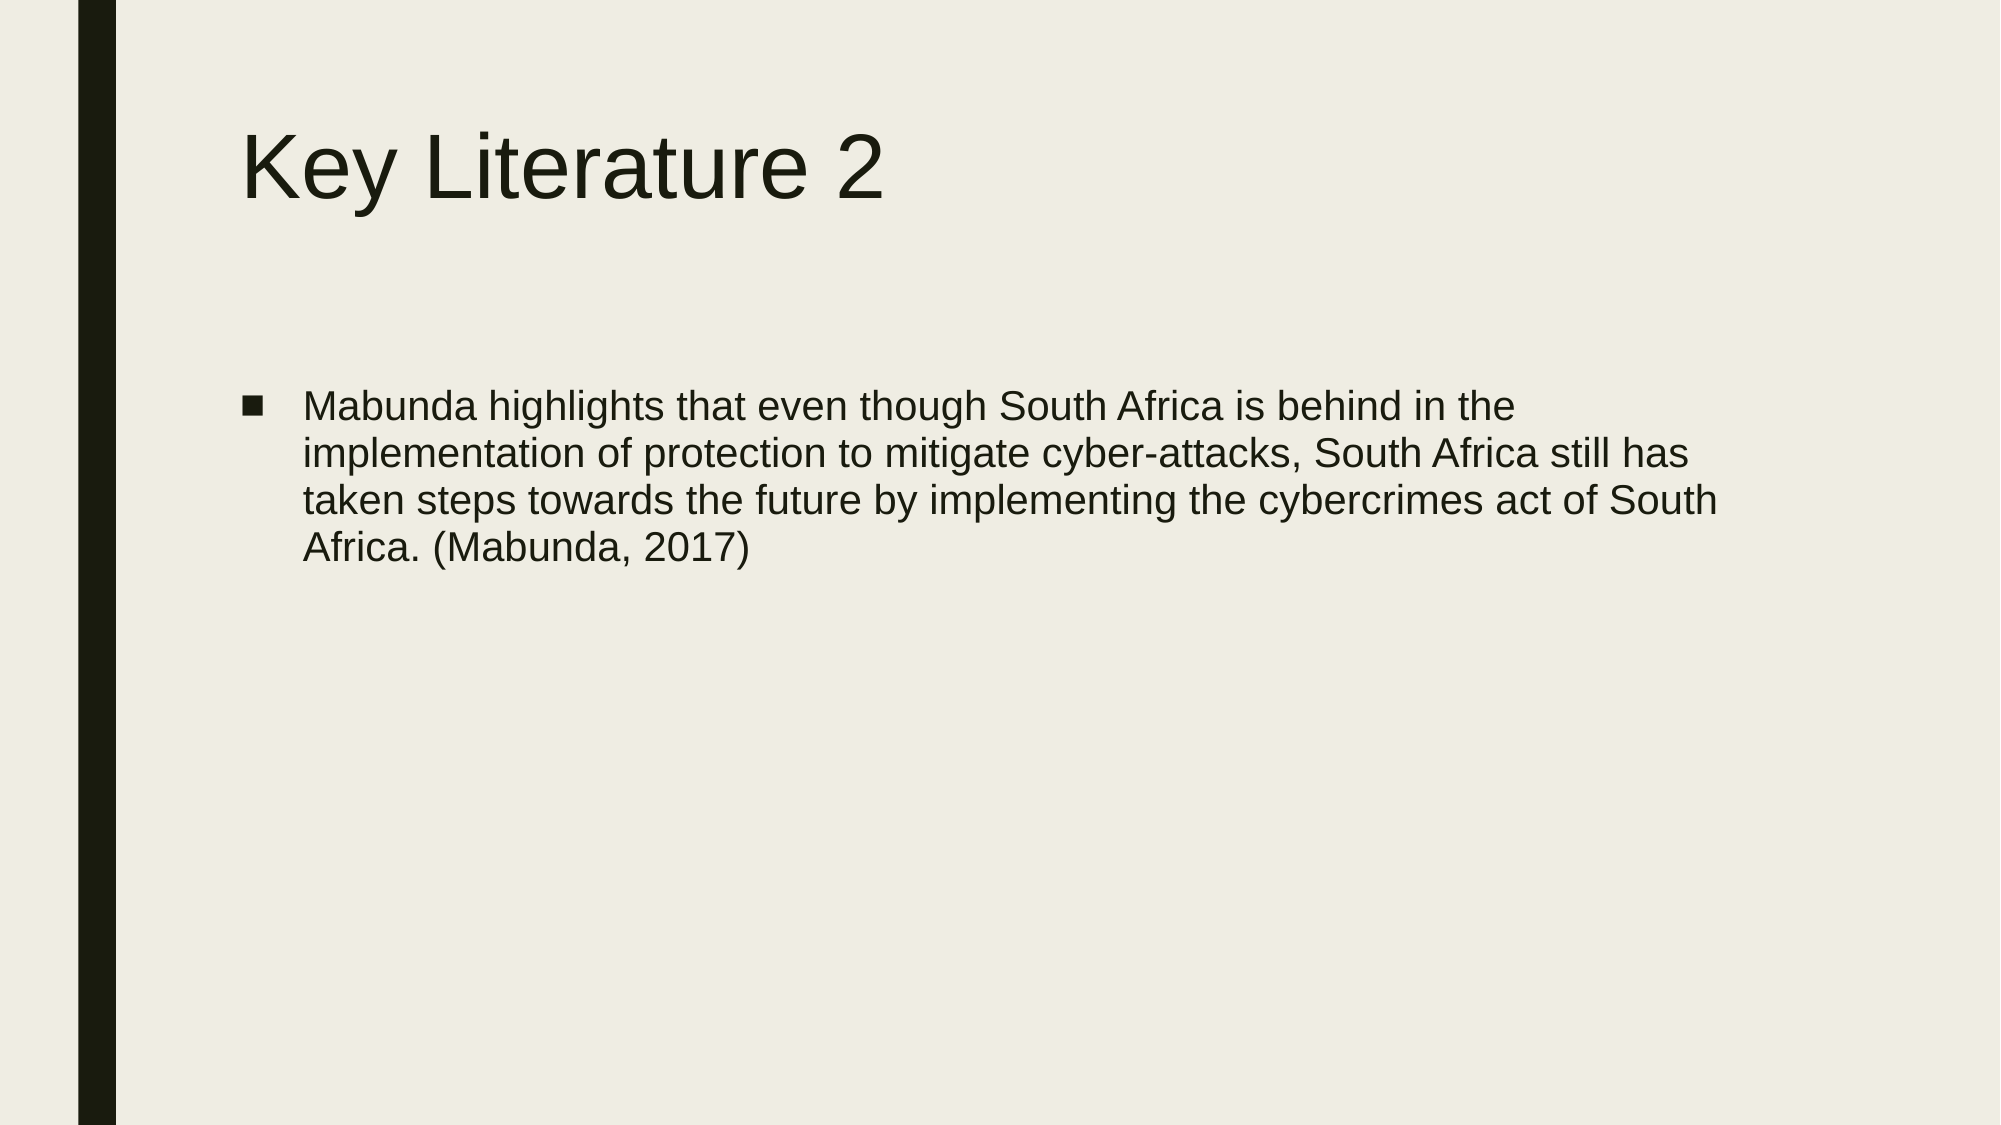

# Key Literature 2
Mabunda highlights that even though South Africa is behind in the implementation of protection to mitigate cyber-attacks, South Africa still has taken steps towards the future by implementing the cybercrimes act of South Africa. (Mabunda, 2017)